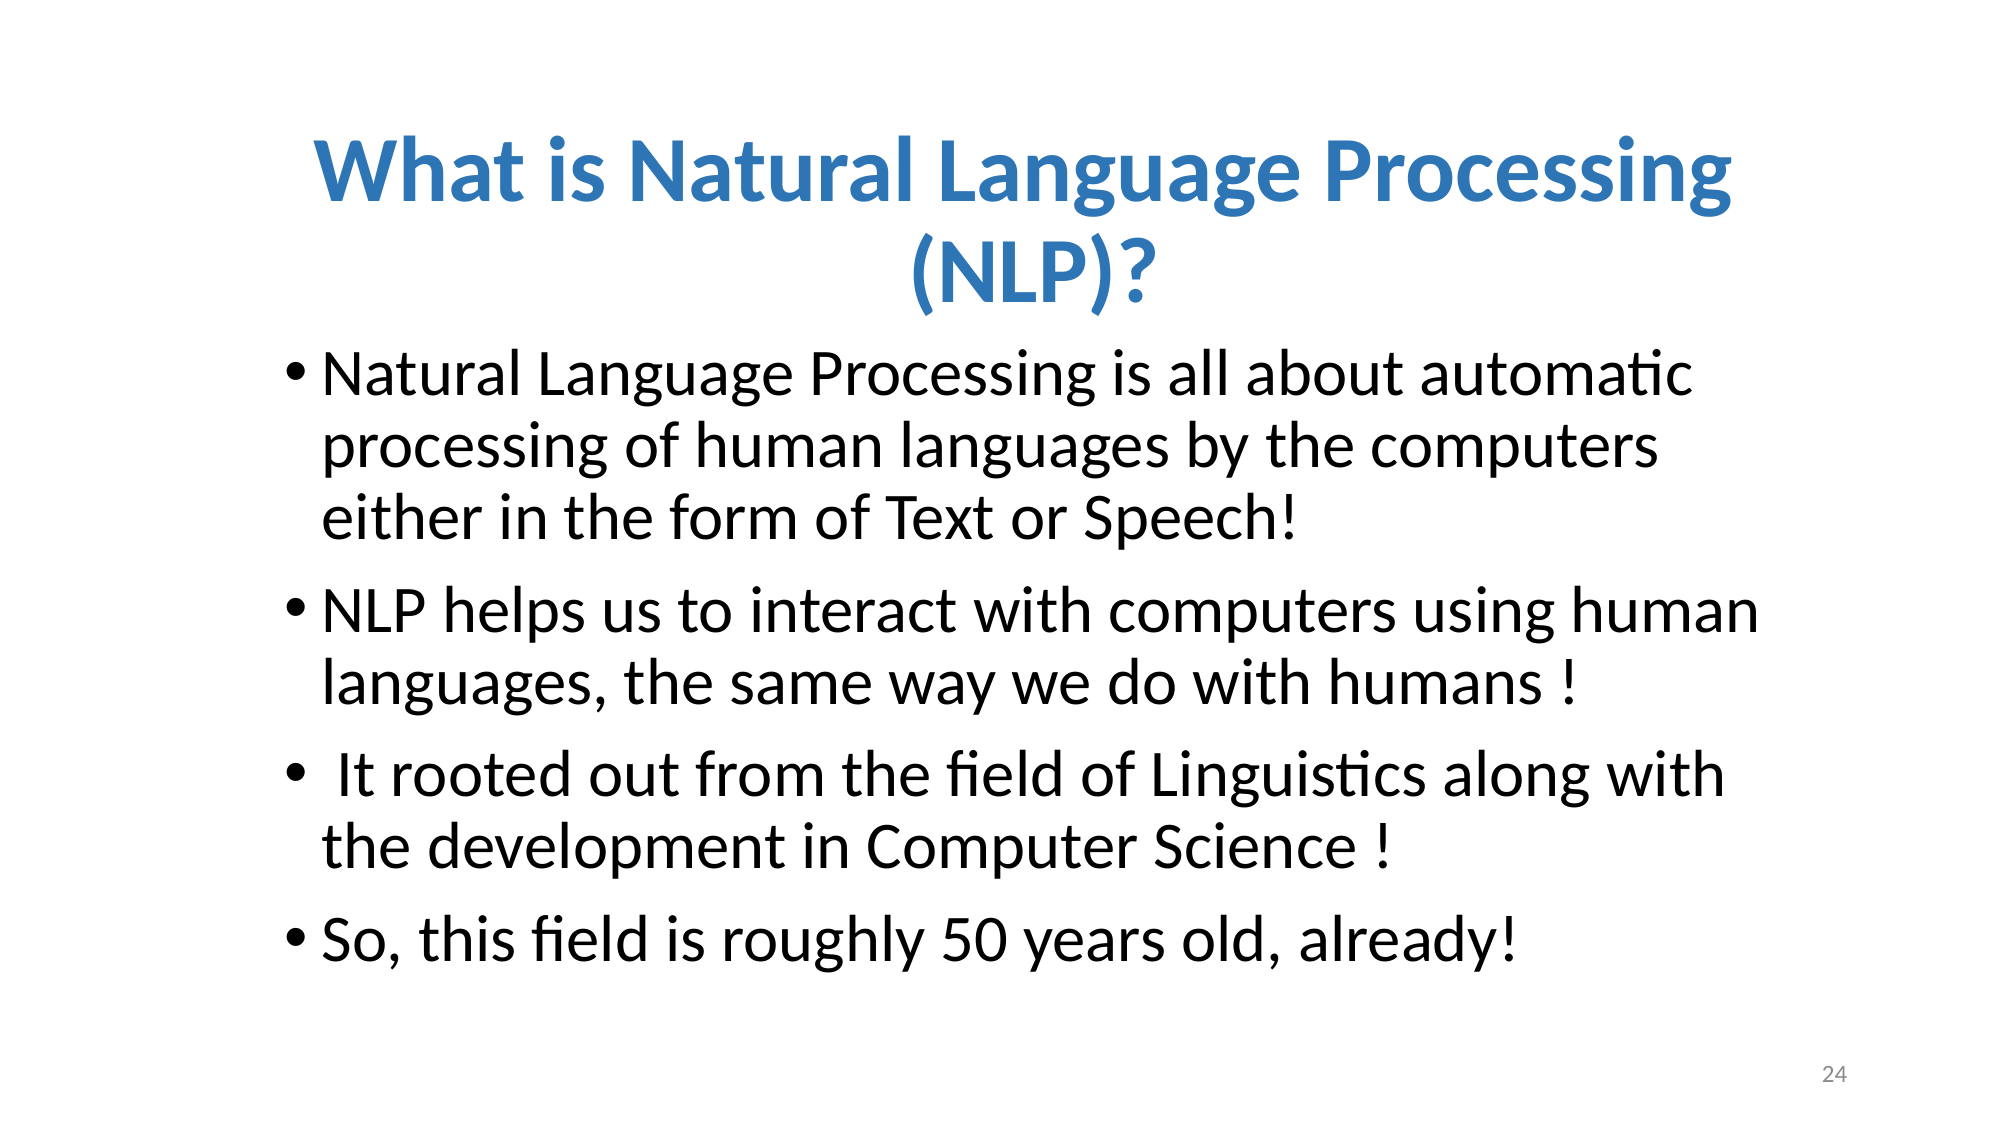

# What is Natural Language Processing  (NLP)?
Natural Language Processing is all about automatic processing of human languages by the computers either in the form of Text or Speech!
NLP helps us to interact with computers using human languages, the same way we do with humans !
 It rooted out from the field of Linguistics along with the development in Computer Science !
So, this field is roughly 50 years old, already!

24